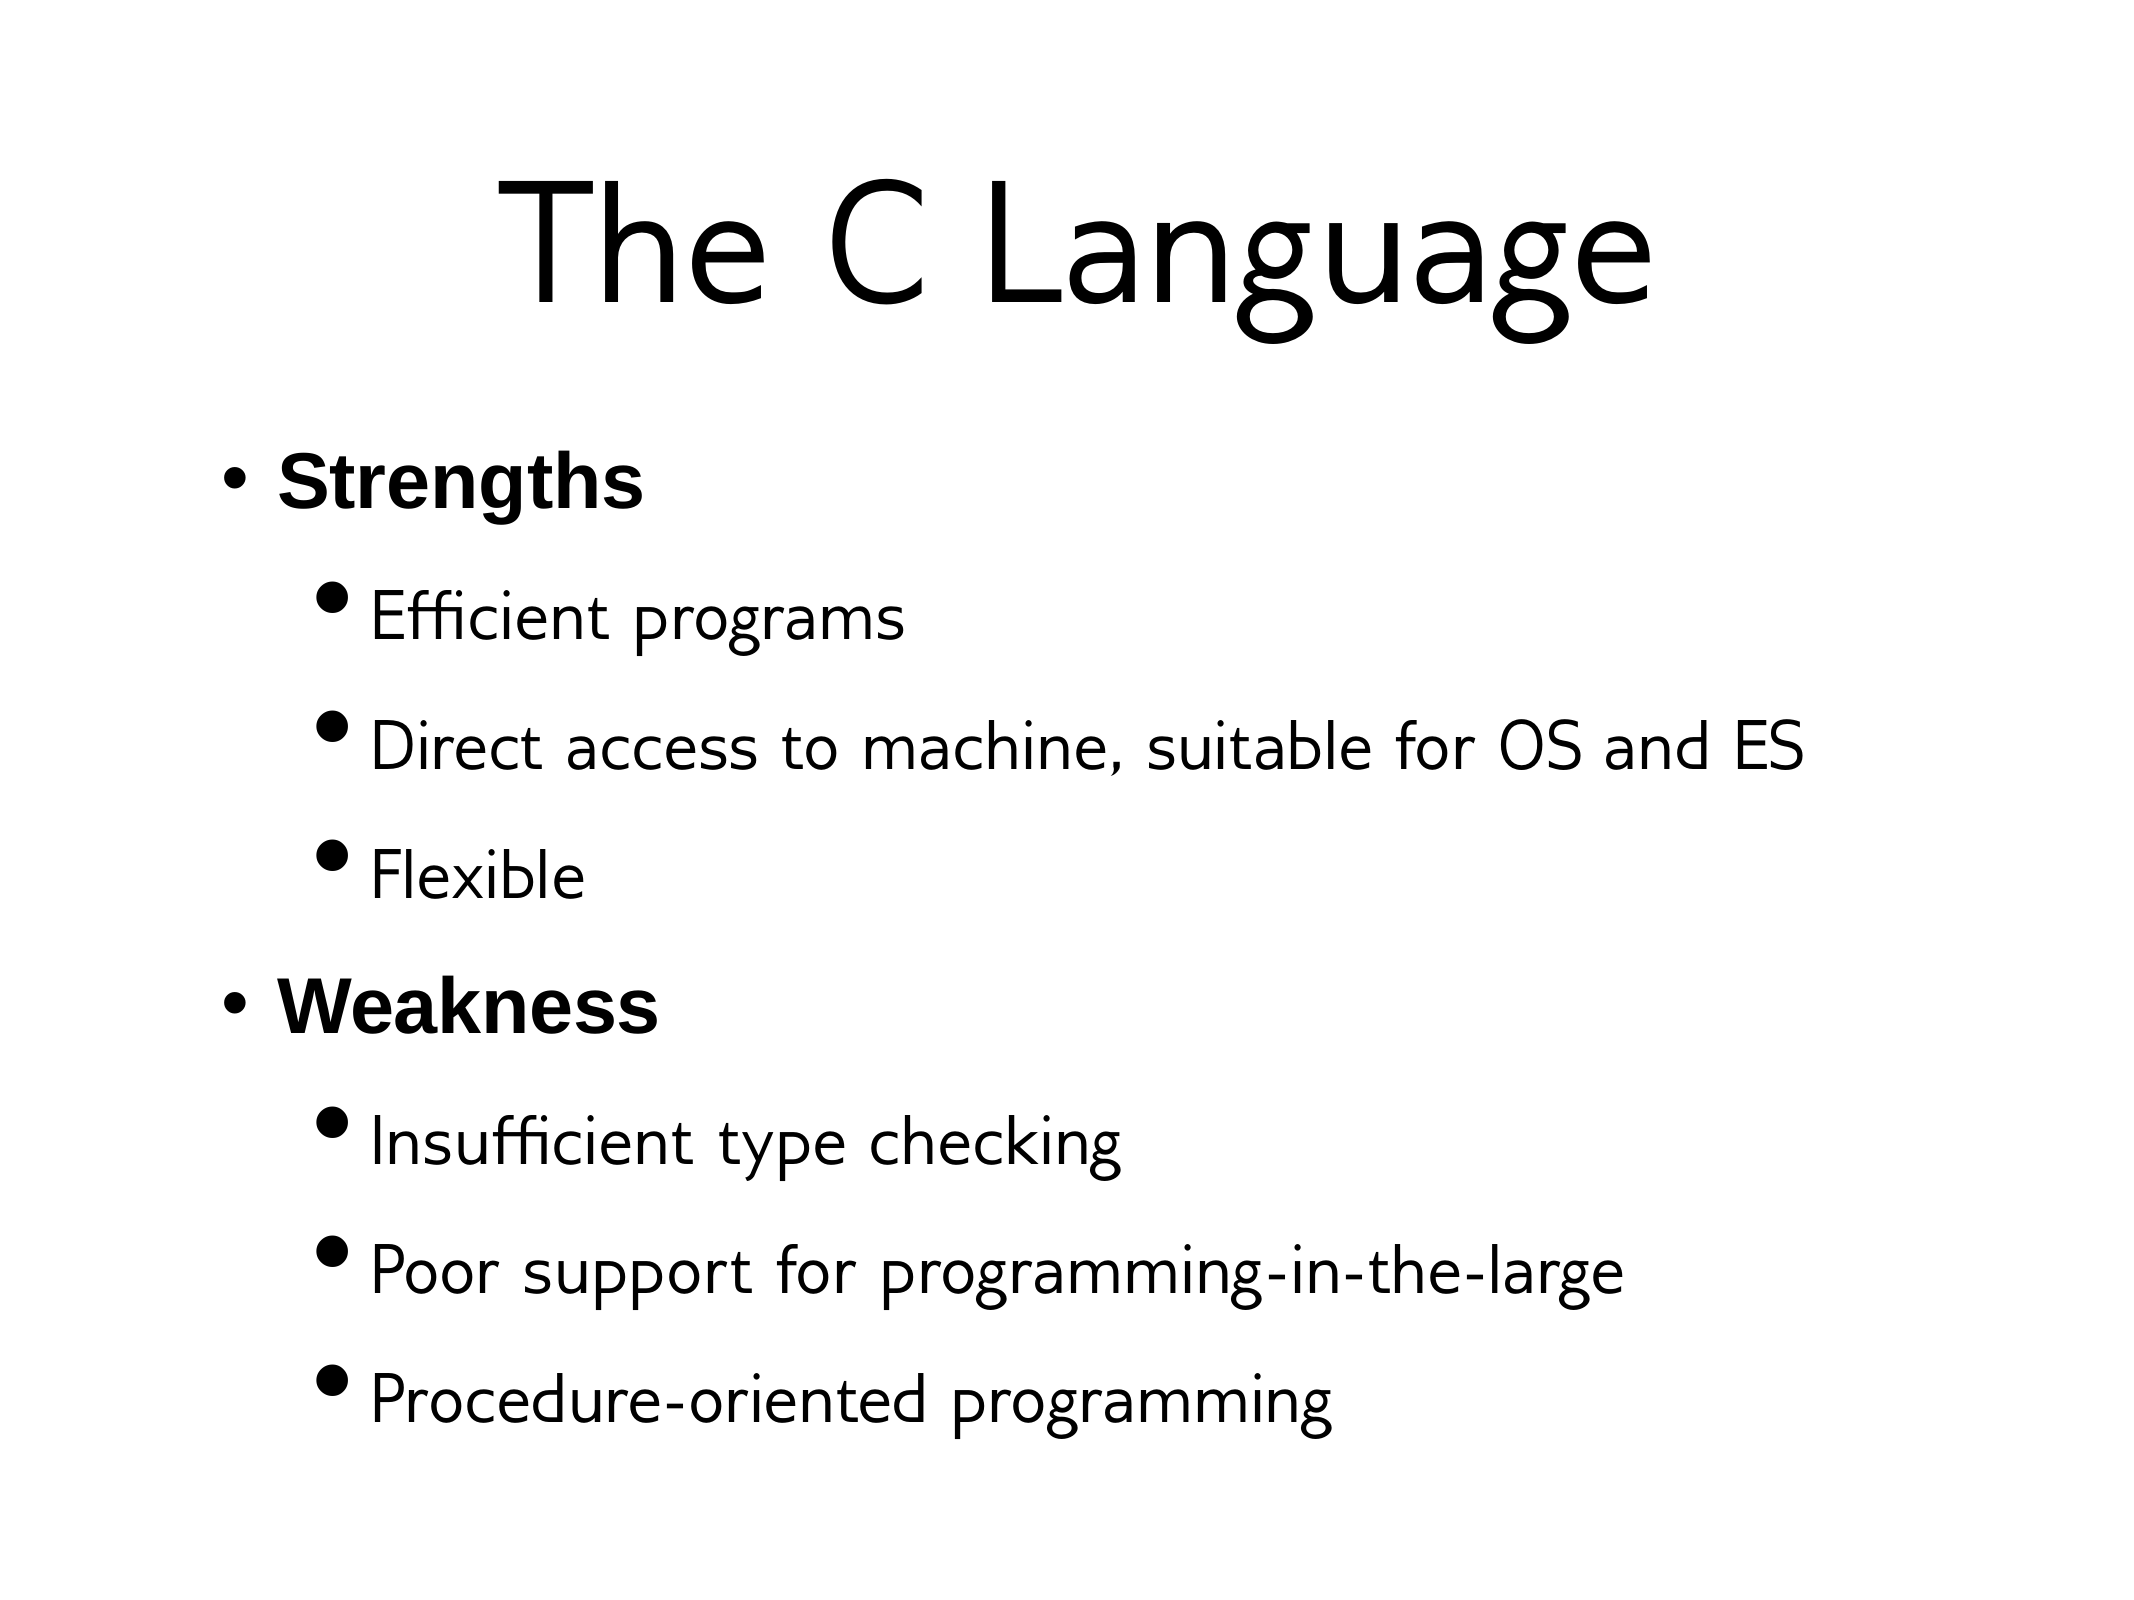

# The	C Language
Strengths
Efficient programs
Direct access to machine, suitable for OS and ES
Flexible
Weakness
Insufficient type checking
Poor support for programming-in-the-large
Procedure-oriented programming